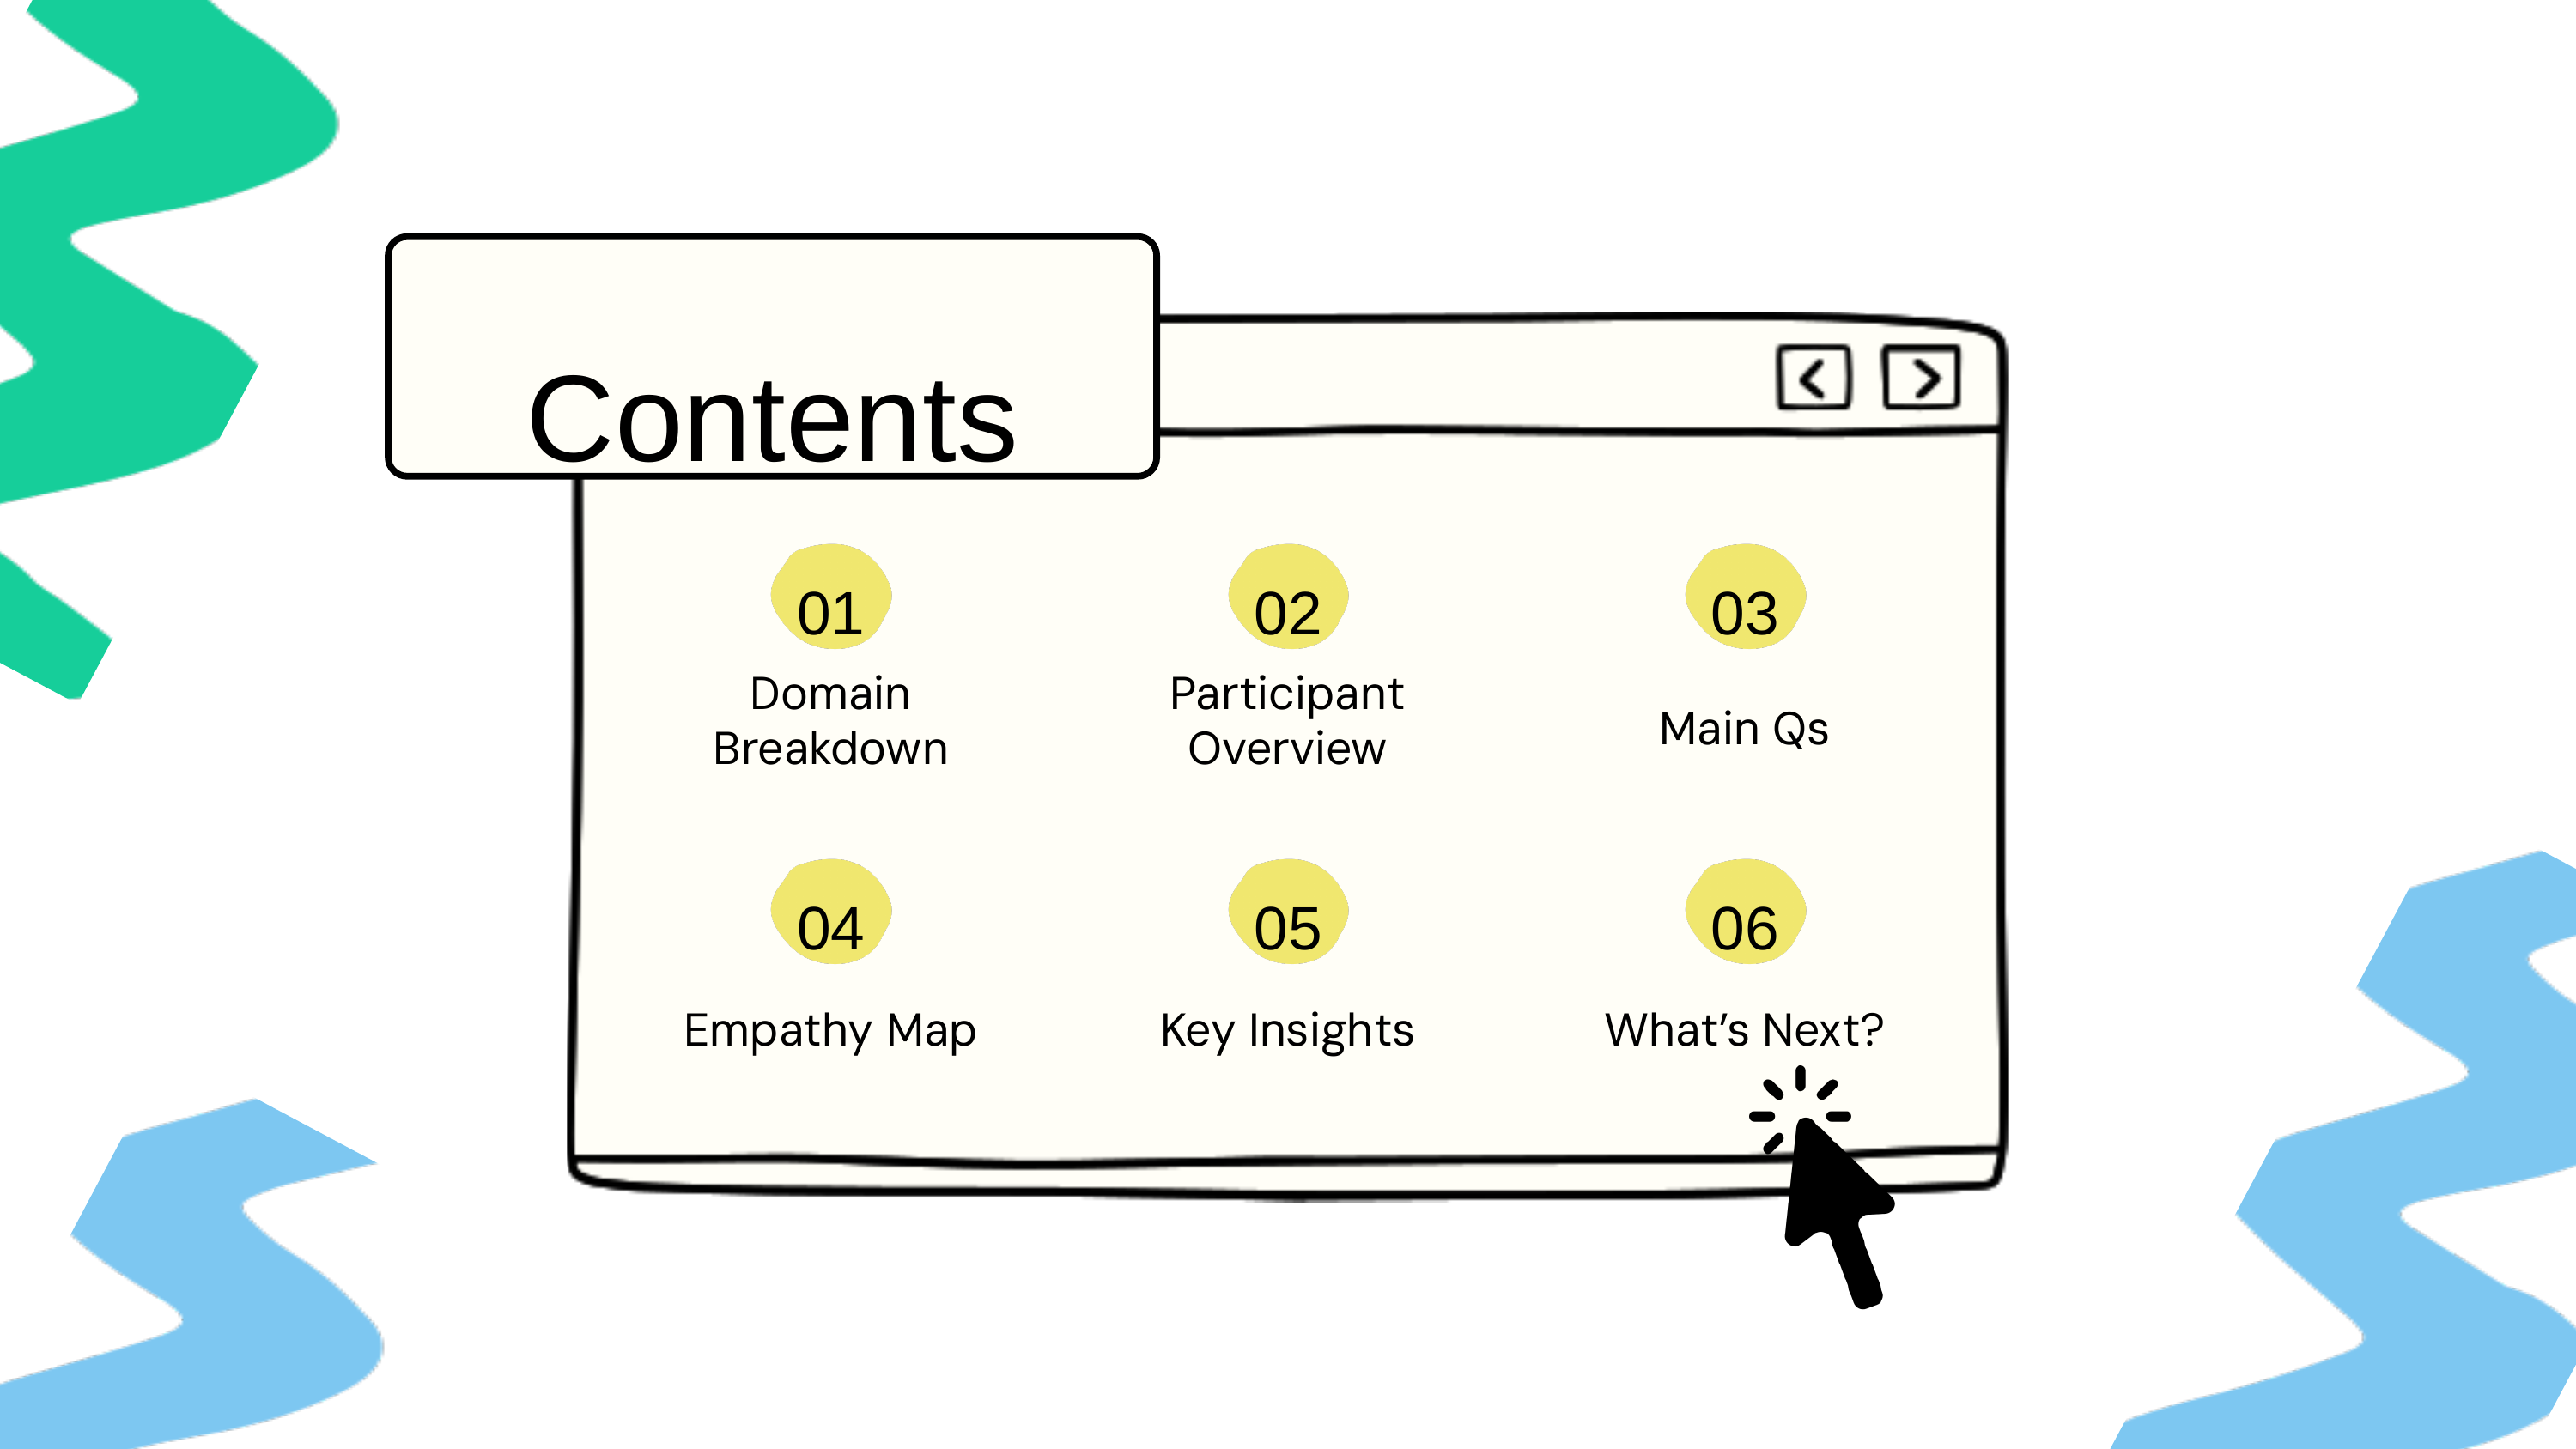

Contents

01
02
03
Domain Breakdown
Participant Overview

Main Qs

04
05
06
Empathy Map
Key Insights
What’s Next?